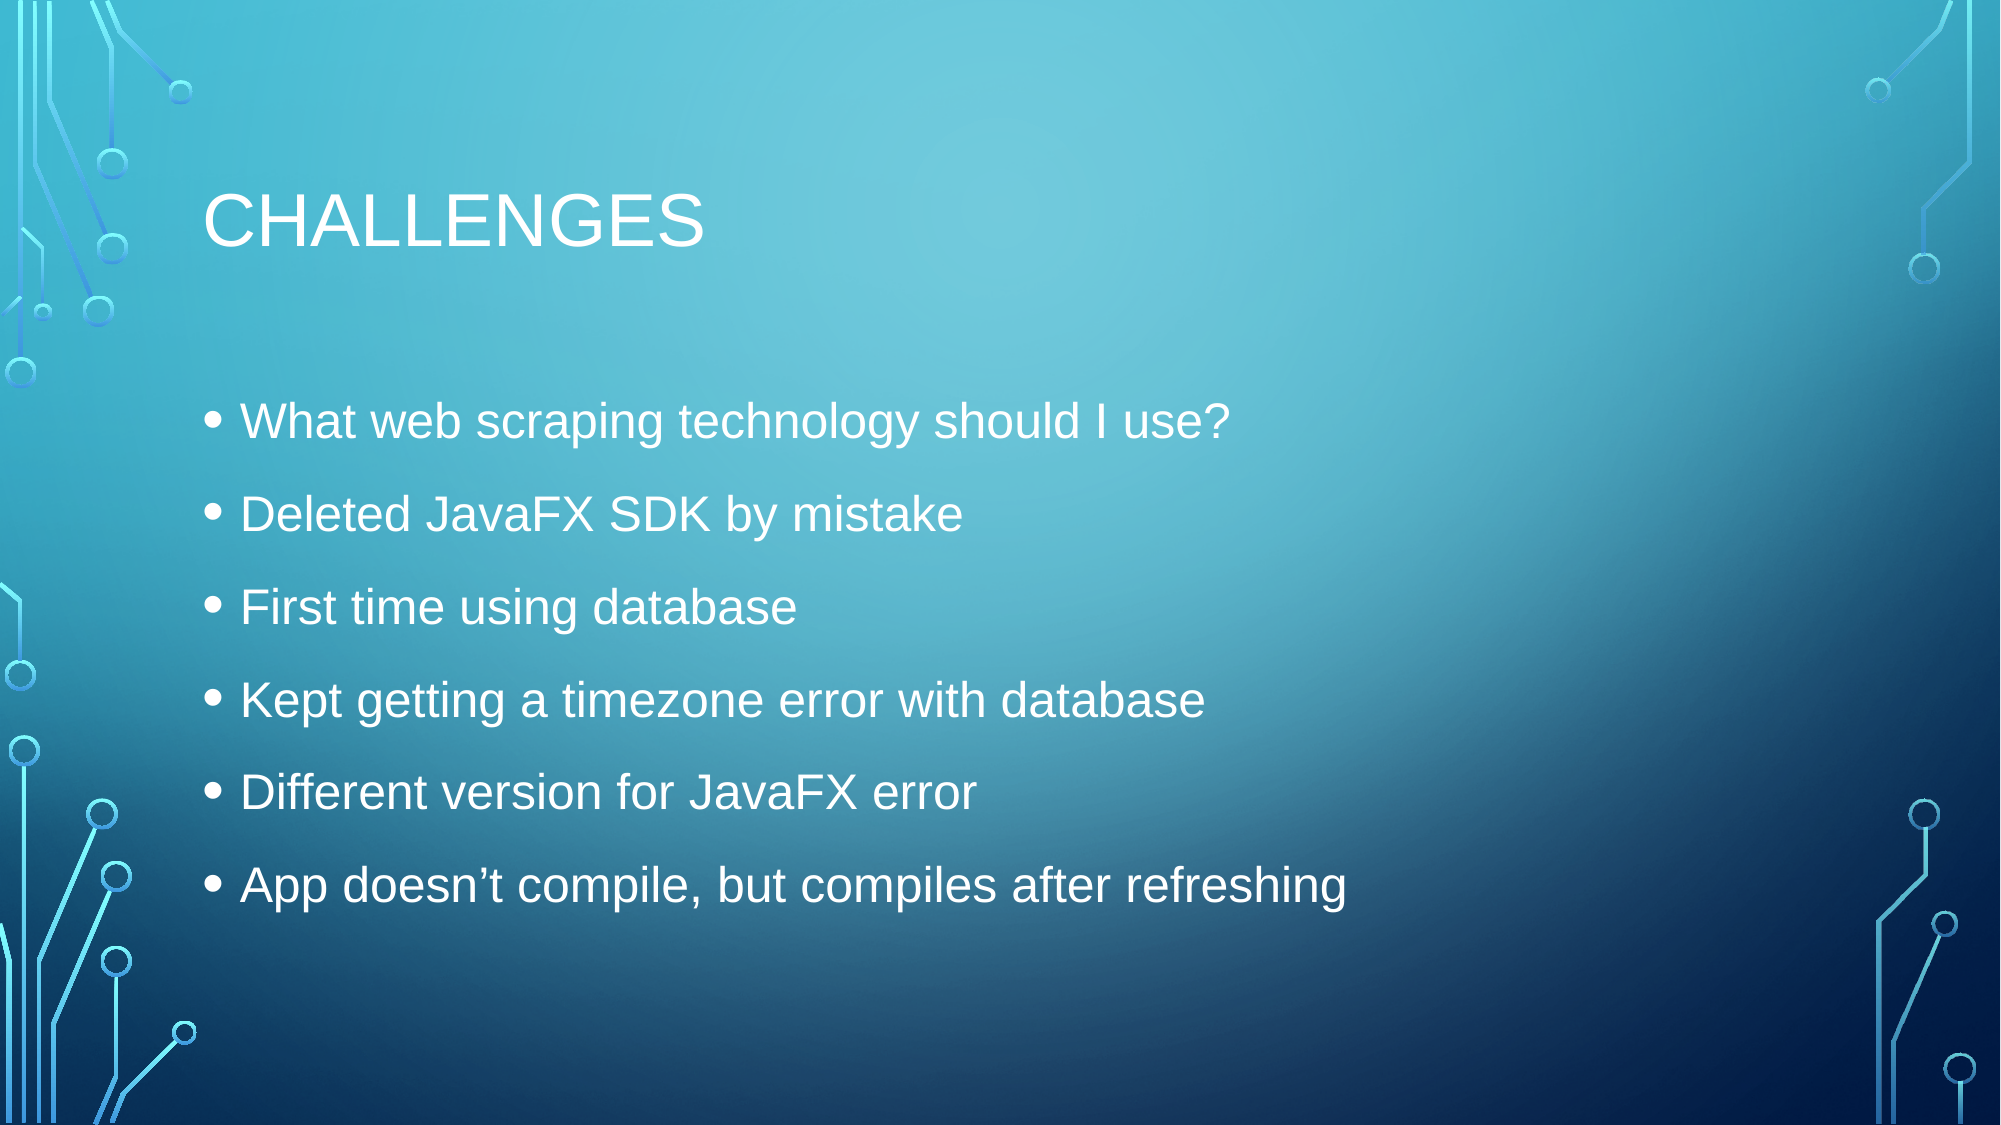

# Challenges
What web scraping technology should I use?
Deleted JavaFX SDK by mistake
First time using database
Kept getting a timezone error with database
Different version for JavaFX error
App doesn’t compile, but compiles after refreshing